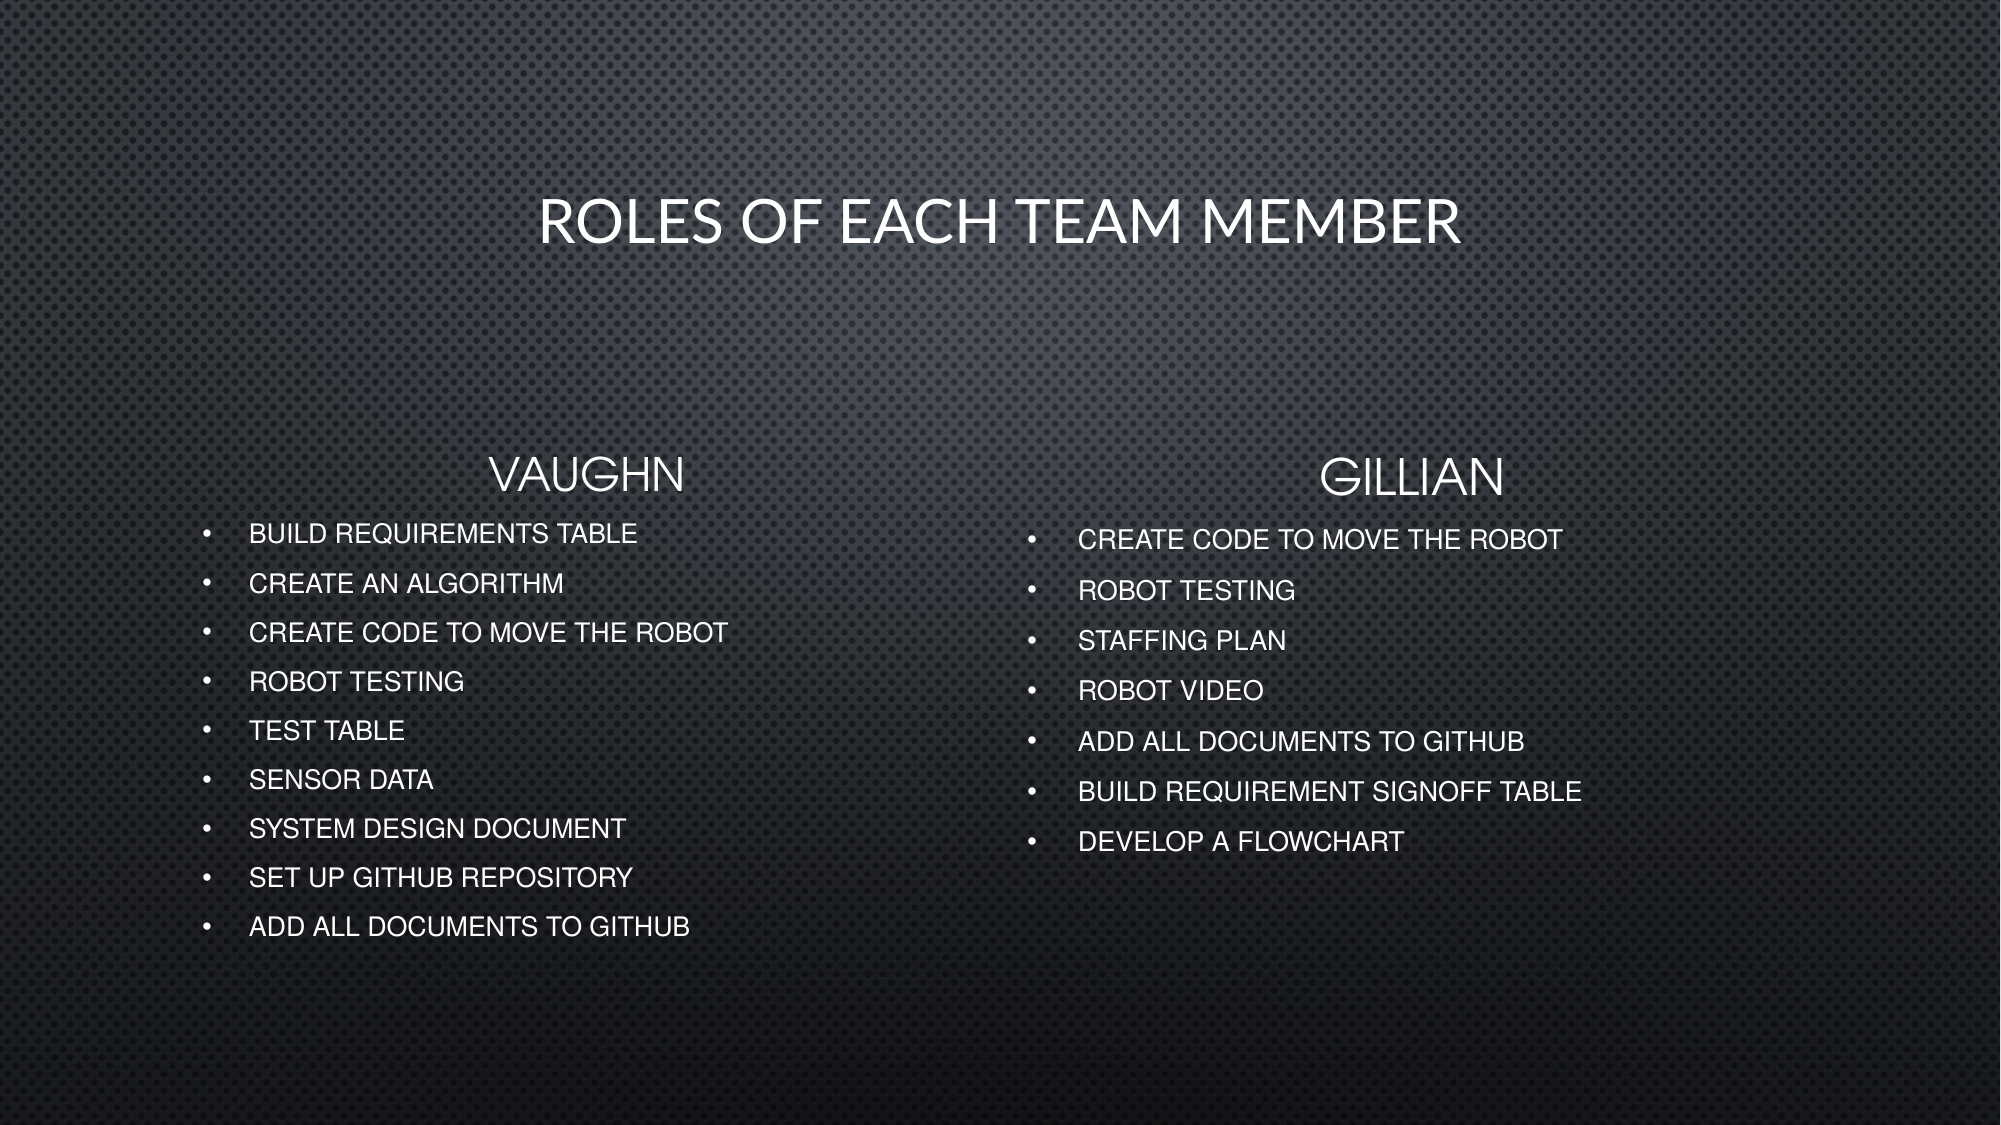

# Roles of each team member
VAUGHN
Build requirements table
Create an algorithm
Create code to move the robot
Robot Testing
TEST TABLE
Sensor data
System Design Document
Set up GitHub Repository
Add all documents to GitHub

GILLIAN
Create code to move the robot
Robot Testing
Staffing Plan
Robot Video
Add all documents to GitHub
Build requirement signoff table
Develop a Flowchart